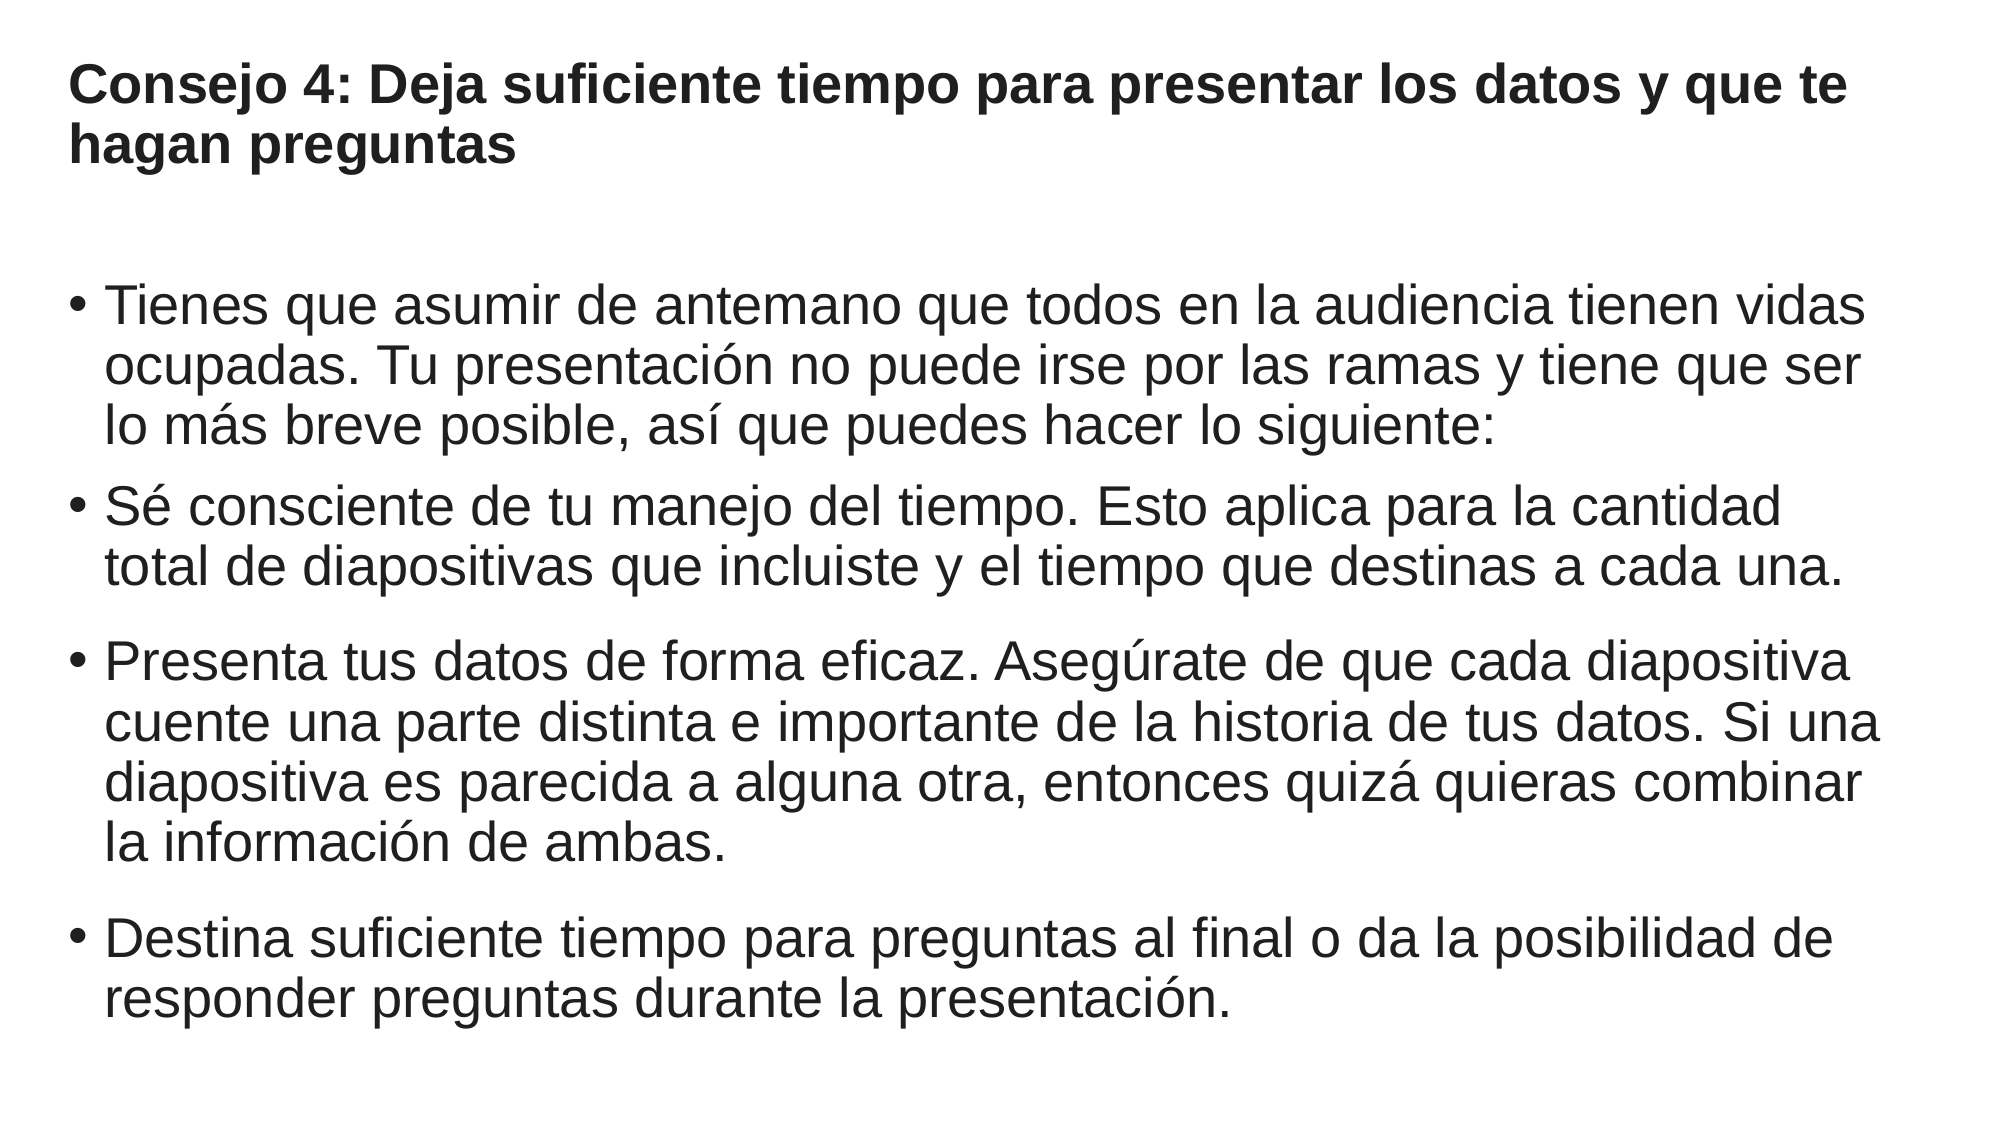

Consejo 4: Deja suficiente tiempo para presentar los datos y que te hagan preguntas

Tienes que asumir de antemano que todos en la audiencia tienen vidas ocupadas. Tu presentación no puede irse por las ramas y tiene que ser lo más breve posible, así que puedes hacer lo siguiente:
Sé consciente de tu manejo del tiempo. Esto aplica para la cantidad total de diapositivas que incluiste y el tiempo que destinas a cada una.
Presenta tus datos de forma eficaz. Asegúrate de que cada diapositiva cuente una parte distinta e importante de la historia de tus datos. Si una diapositiva es parecida a alguna otra, entonces quizá quieras combinar la información de ambas.
Destina suficiente tiempo para preguntas al final o da la posibilidad de responder preguntas durante la presentación.